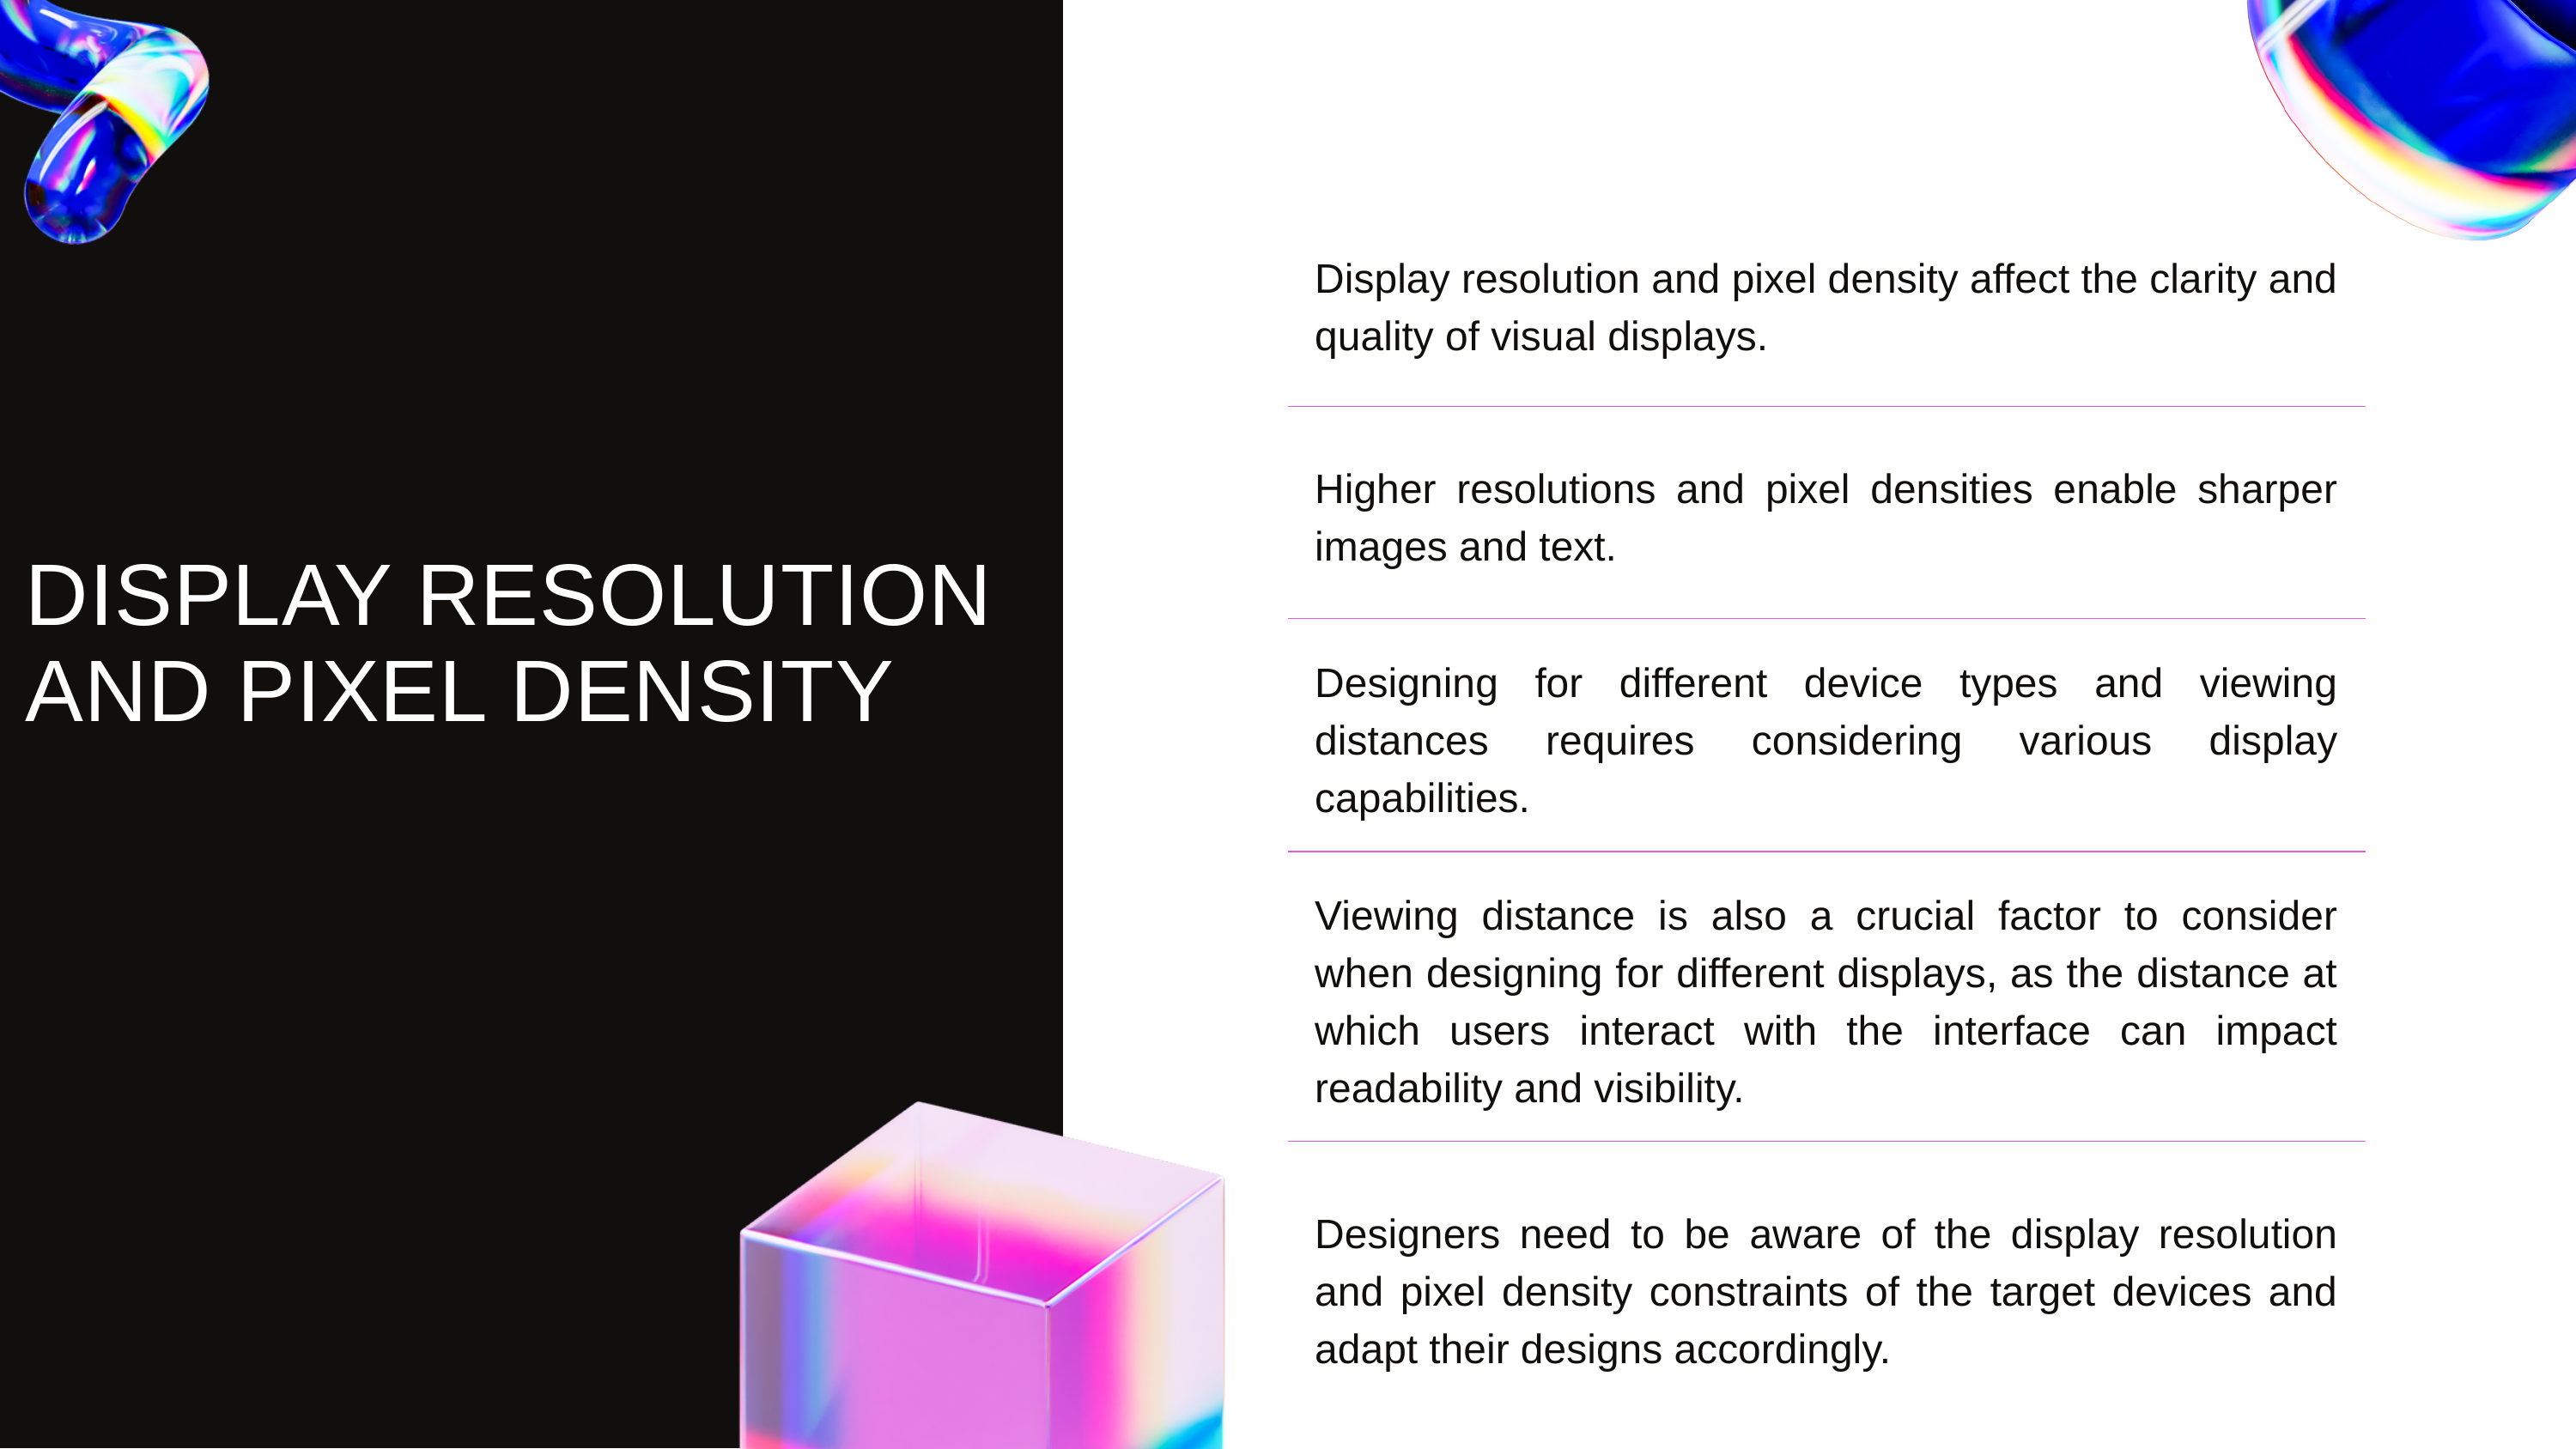

| Display resolution and pixel density affect the clarity and quality of visual displays. |
| --- |
| Higher resolutions and pixel densities enable sharper images and text. |
| Designing for different device types and viewing distances requires considering various display capabilities. |
| Viewing distance is also a crucial factor to consider when designing for different displays, as the distance at which users interact with the interface can impact readability and visibility. |
| Designers need to be aware of the display resolution and pixel density constraints of the target devices and adapt their designs accordingly. |
DISPLAY RESOLUTION AND PIXEL DENSITY